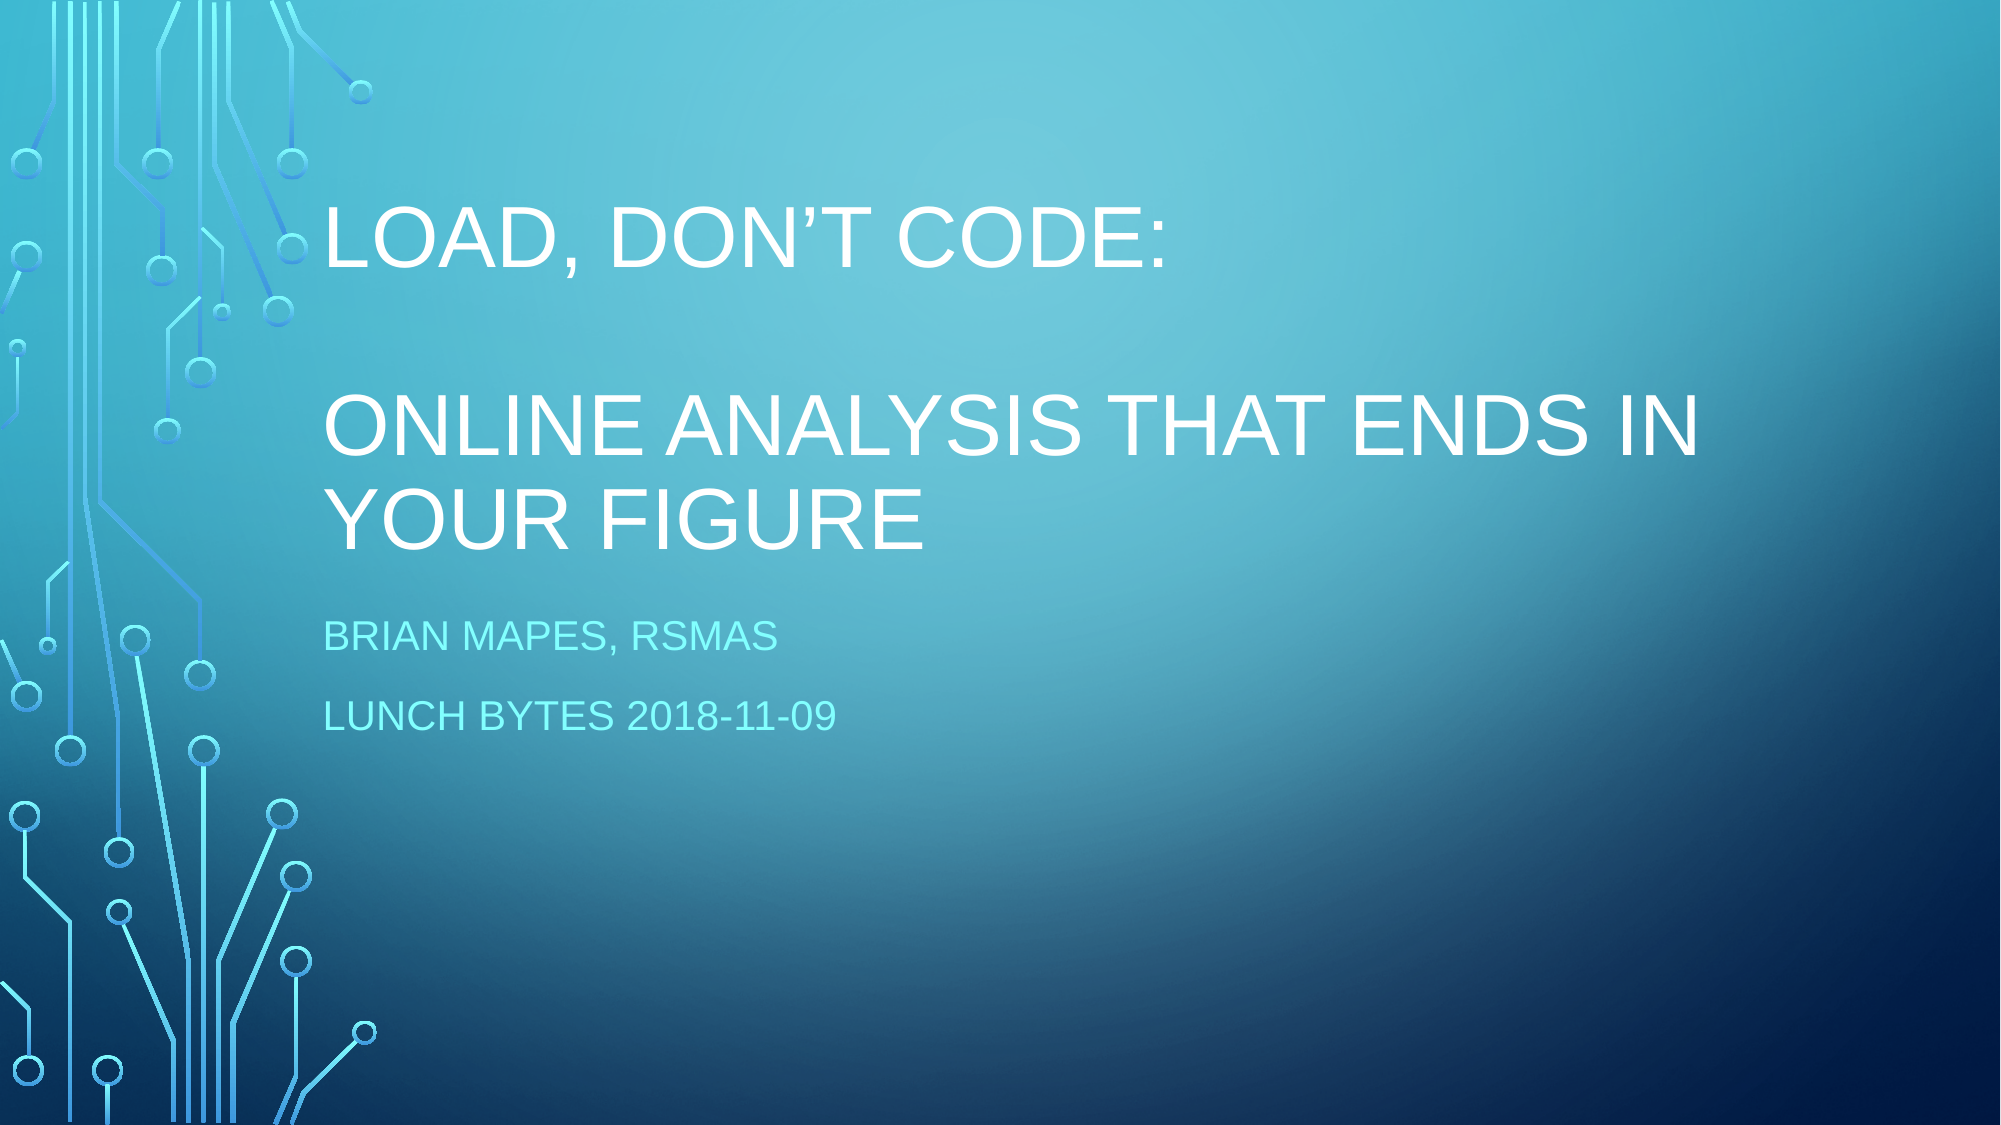

# Load, don’t code: ONLINE ANALYSIS THAT ENDS IN YOUR FIGURE
BRIAN mapes, RSMAS
lunch bytes 2018-11-09